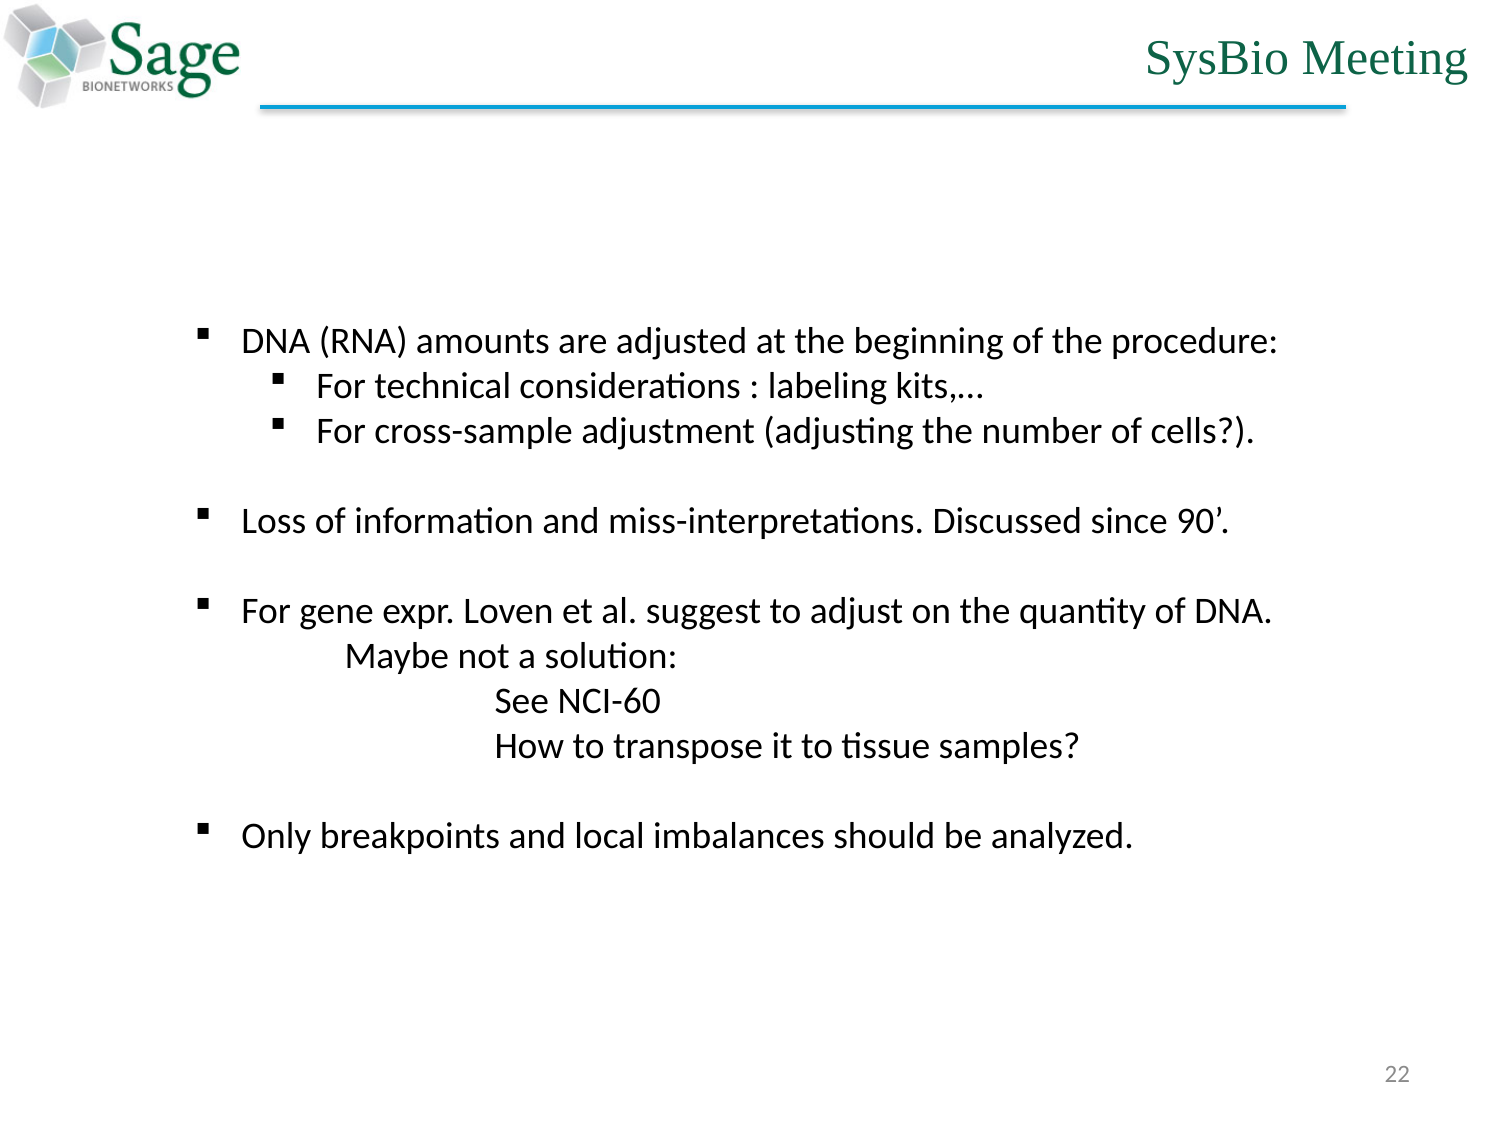

DNA (RNA) amounts are adjusted at the beginning of the procedure:
For technical considerations : labeling kits,…
For cross-sample adjustment (adjusting the number of cells?).

Loss of information and miss-interpretations. Discussed since 90’.

For gene expr. Loven et al. suggest to adjust on the quantity of DNA.
	Maybe not a solution:
		See NCI-60
		How to transpose it to tissue samples?

Only breakpoints and local imbalances should be analyzed.

22